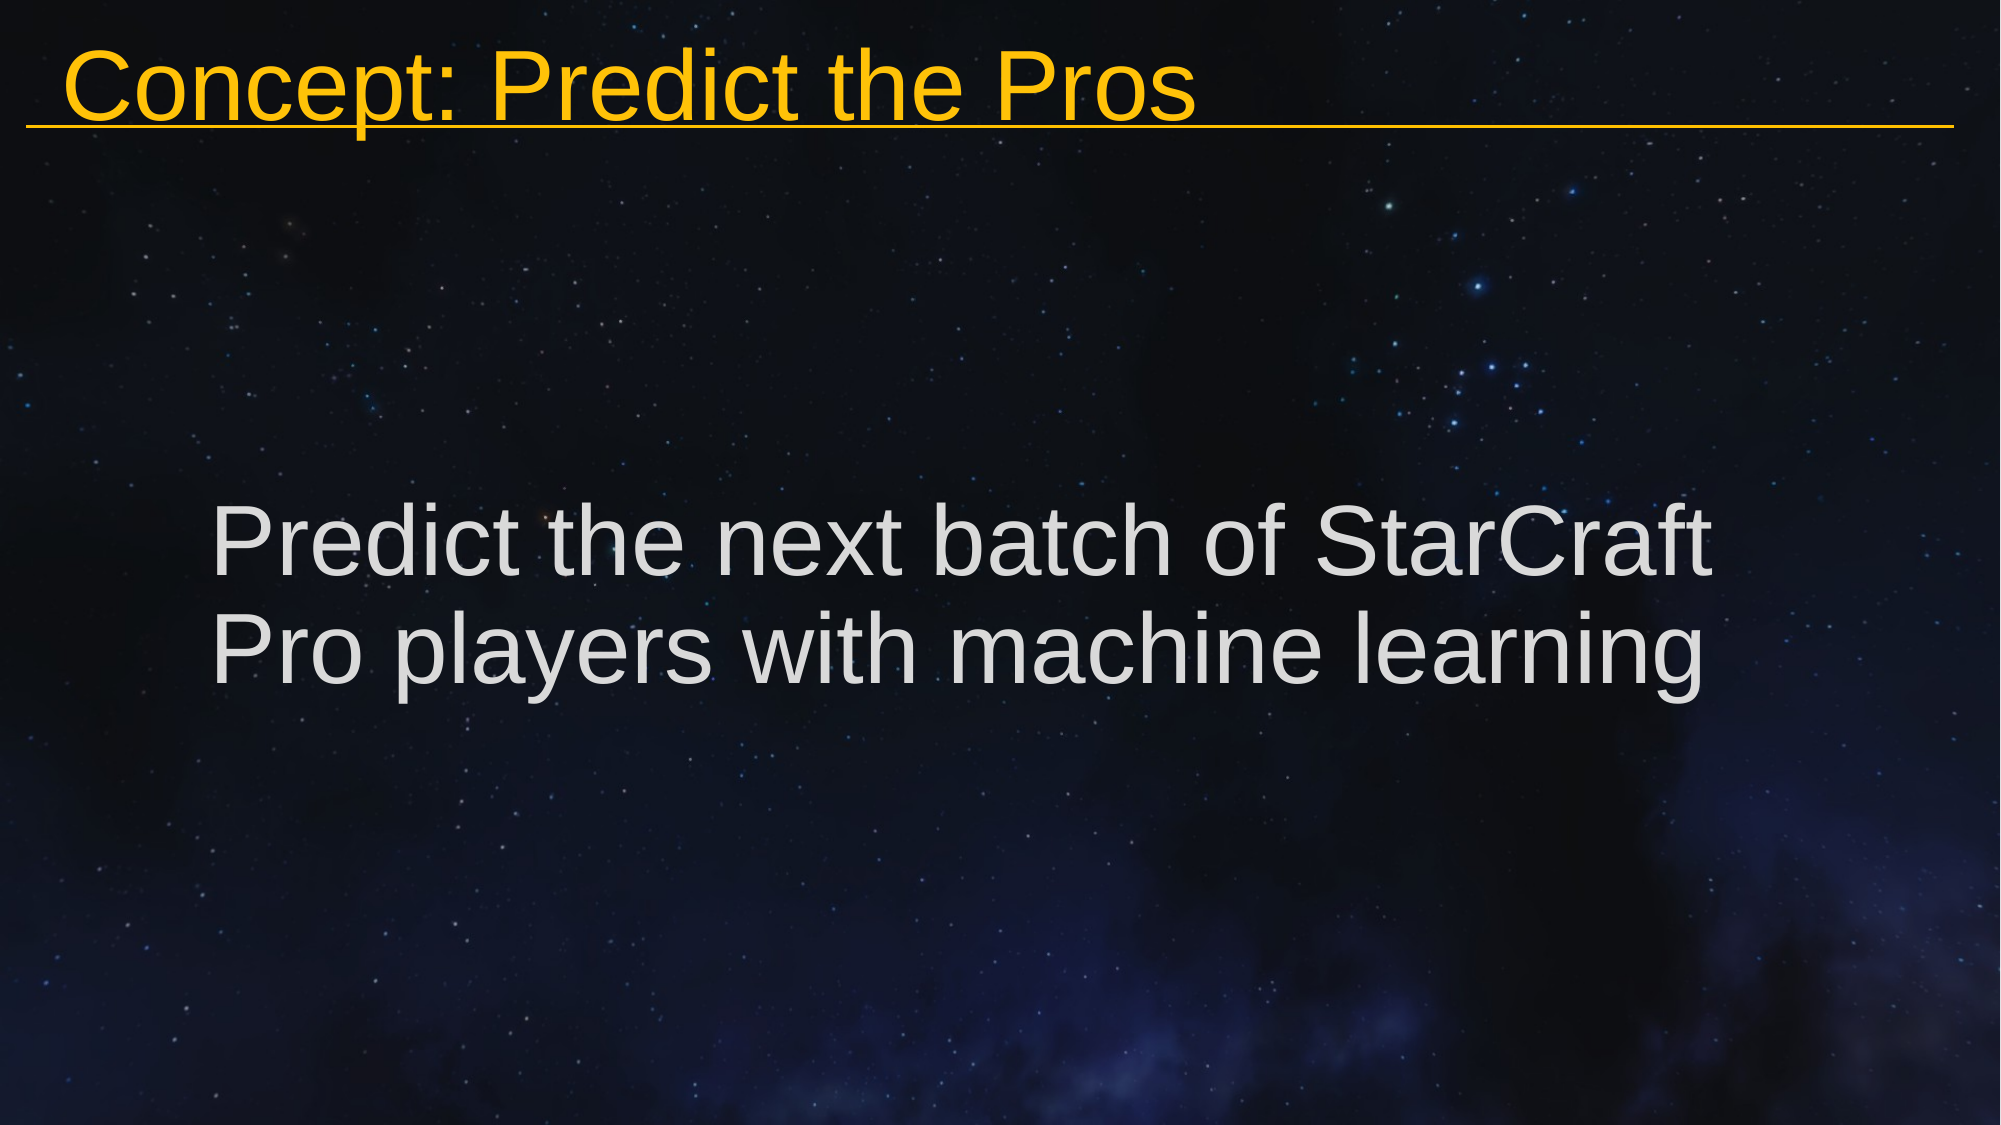

# Concept: Predict the Pros
Predict the next batch of StarCraft
Pro players with machine learning